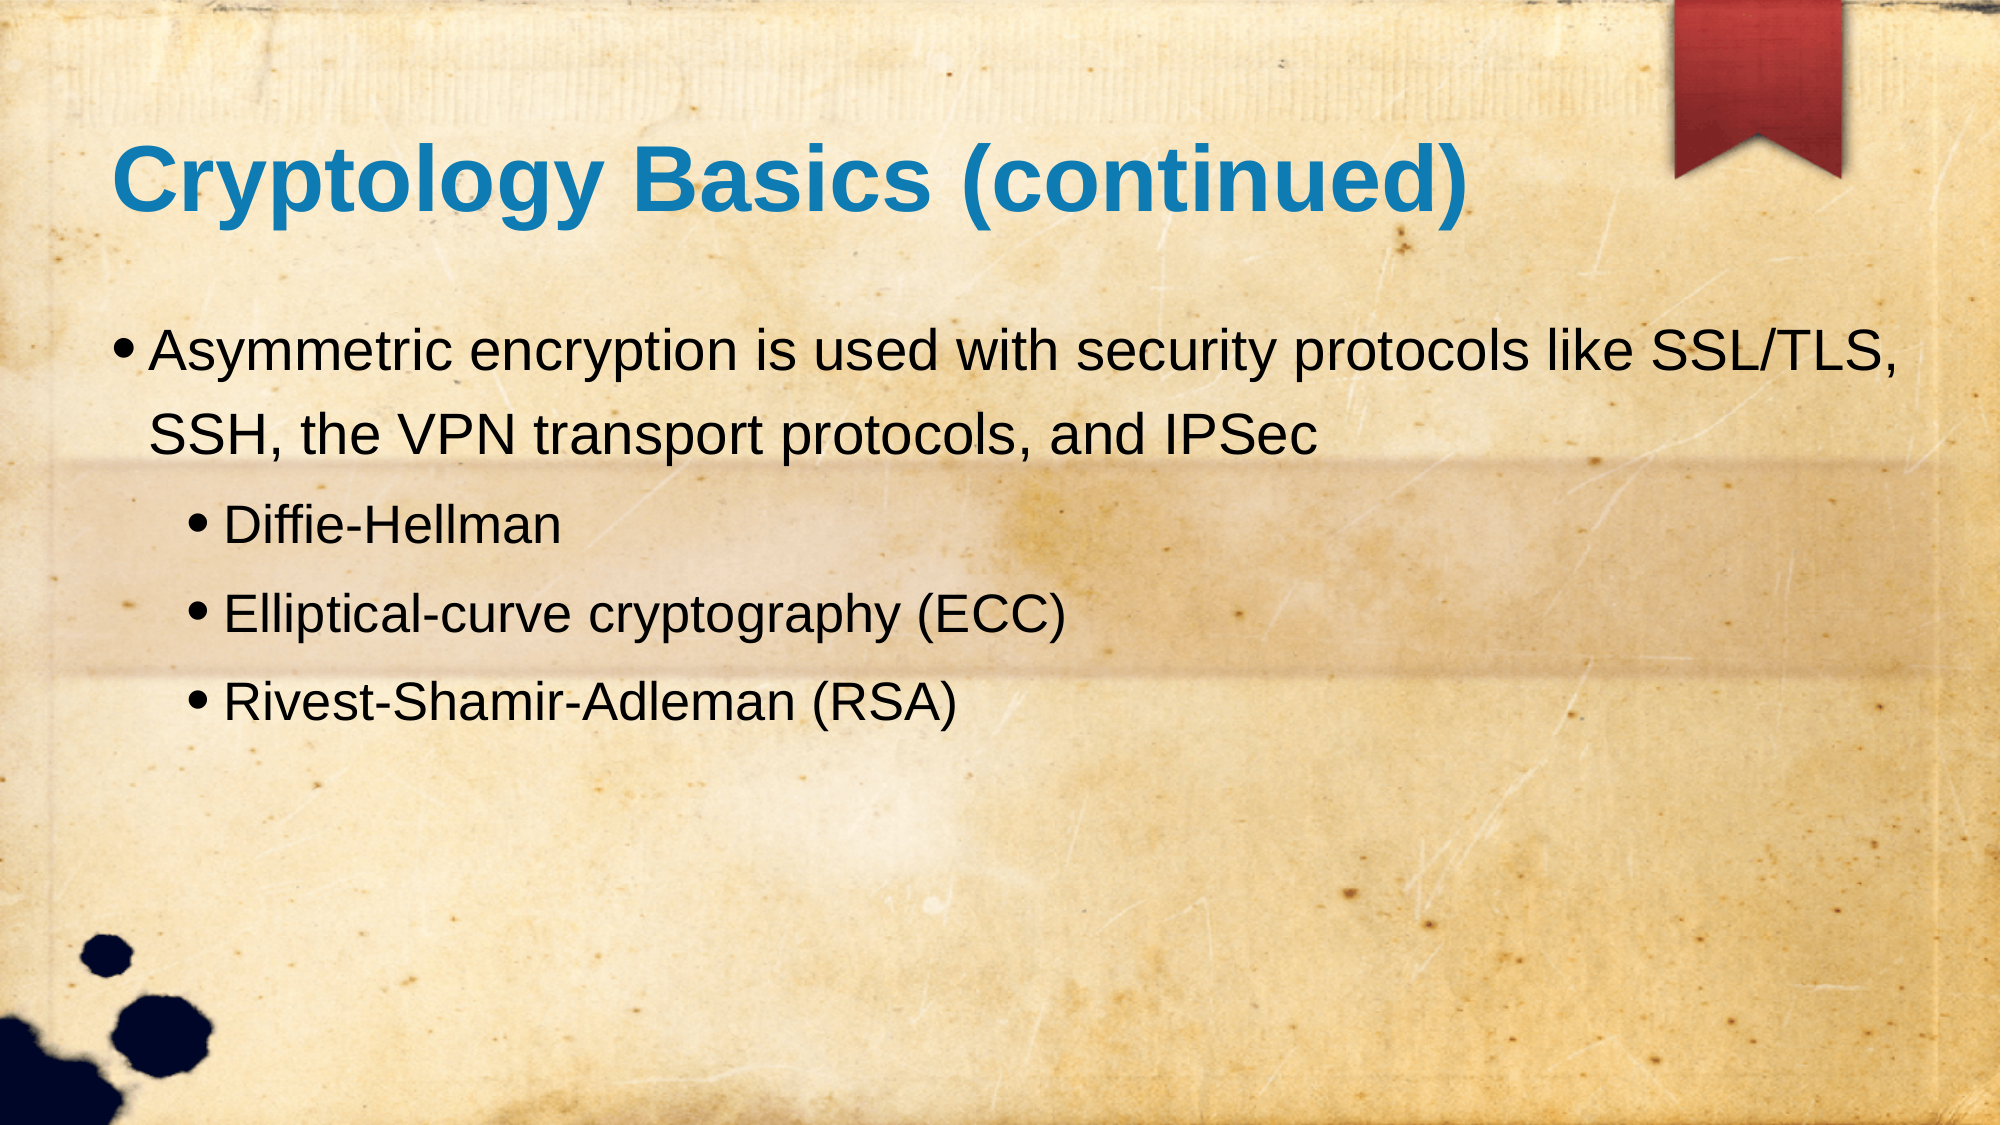

Cryptology Basics (continued)
Asymmetric encryption is used with security protocols like SSL/TLS, SSH, the VPN transport protocols, and IPSec
Diffie-Hellman
Elliptical-curve cryptography (ECC)
Rivest-Shamir-Adleman (RSA)